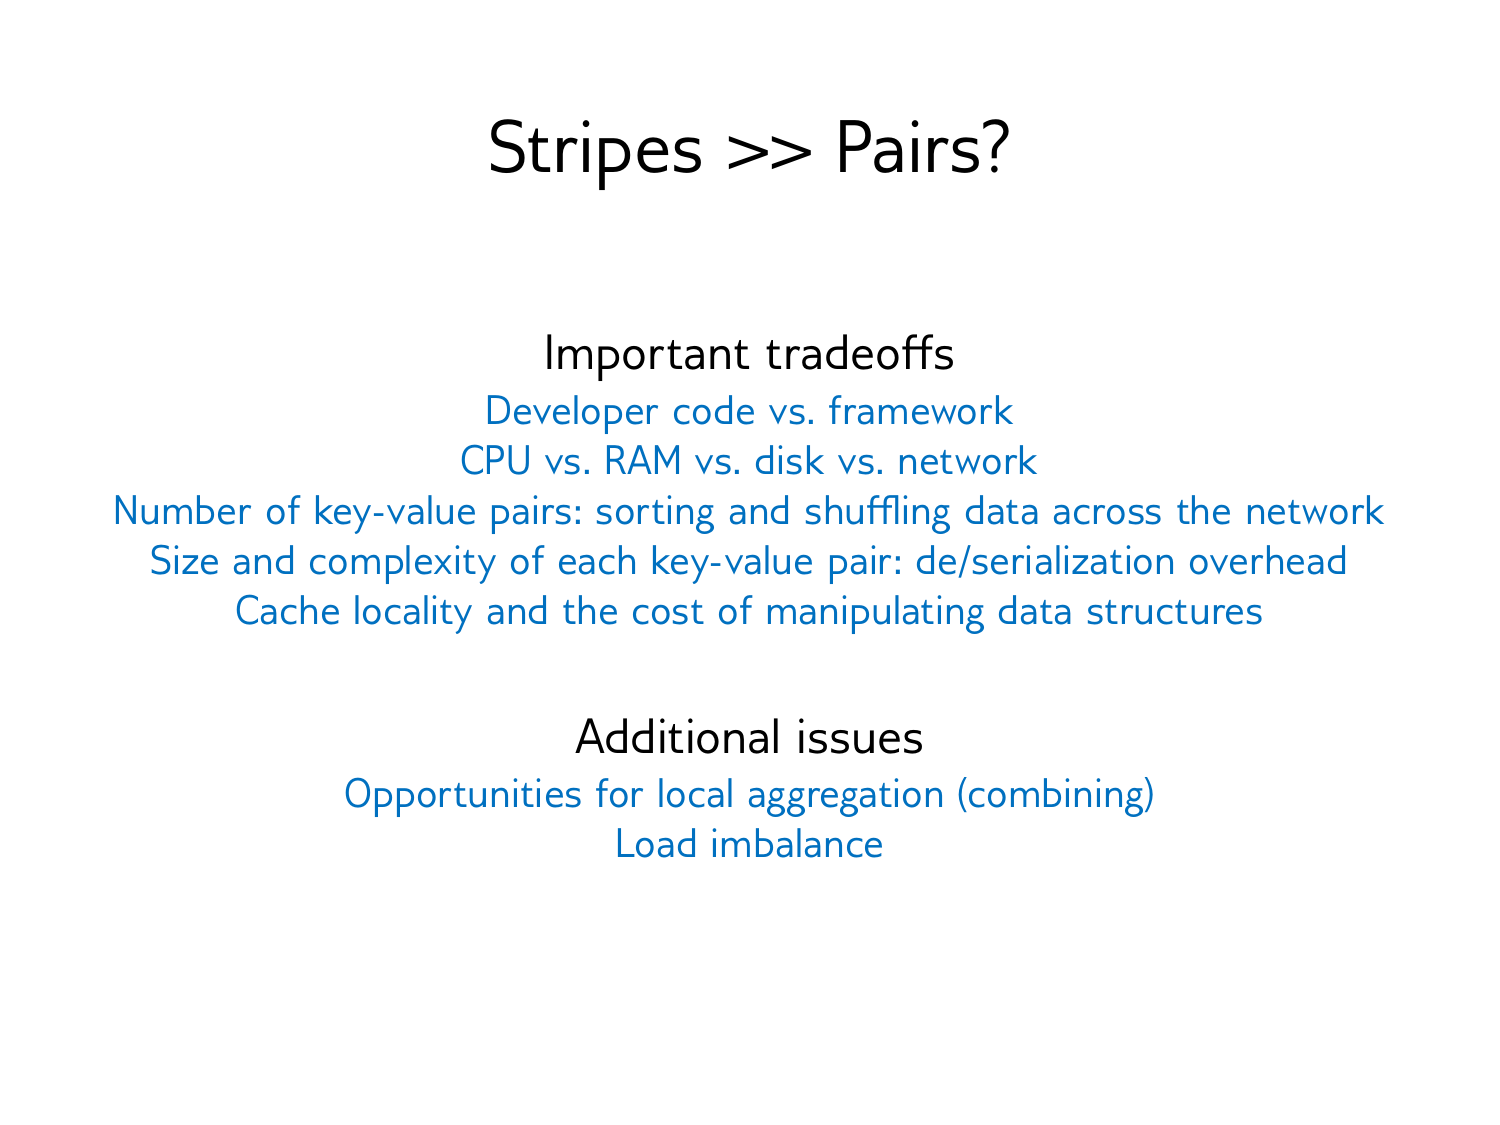

Stripes >> Pairs?
Important tradeoffs
Developer code vs. framework
CPU vs. RAM vs. disk vs. network
Number of key-value pairs: sorting and shuffling data across the network
Size and complexity of each key-value pair: de/serialization overhead
Cache locality and the cost of manipulating data structures
Additional issues
Opportunities for local aggregation (combining)
Load imbalance